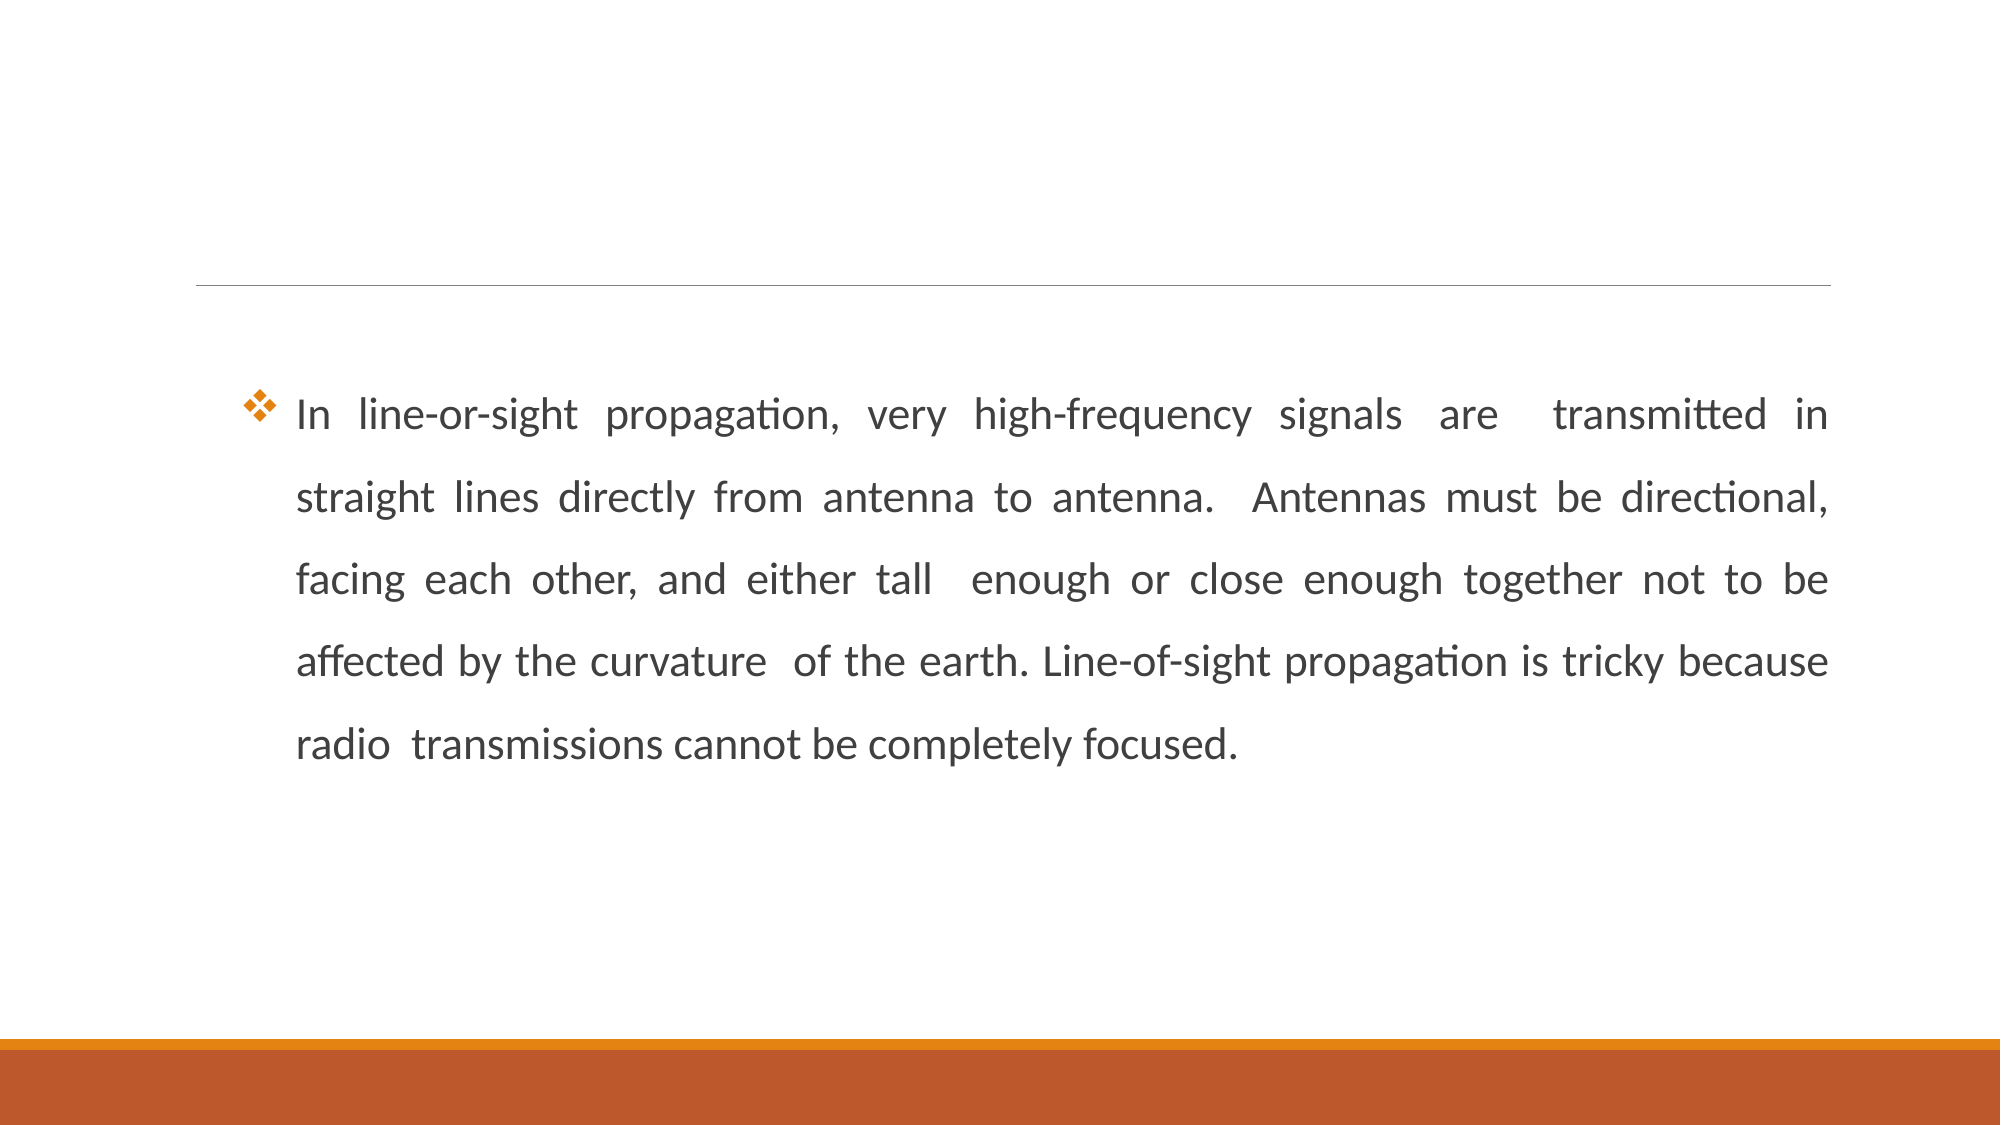

# Propagation Methods
In line-or-sight propagation, very high-frequency signals are  transmitted in straight lines directly from antenna to antenna.  Antennas must be directional, facing each other, and either tall  enough or close enough together not to be affected by the curvature  of the earth. Line-of-sight propagation is tricky because radio  transmissions cannot be completely focused.